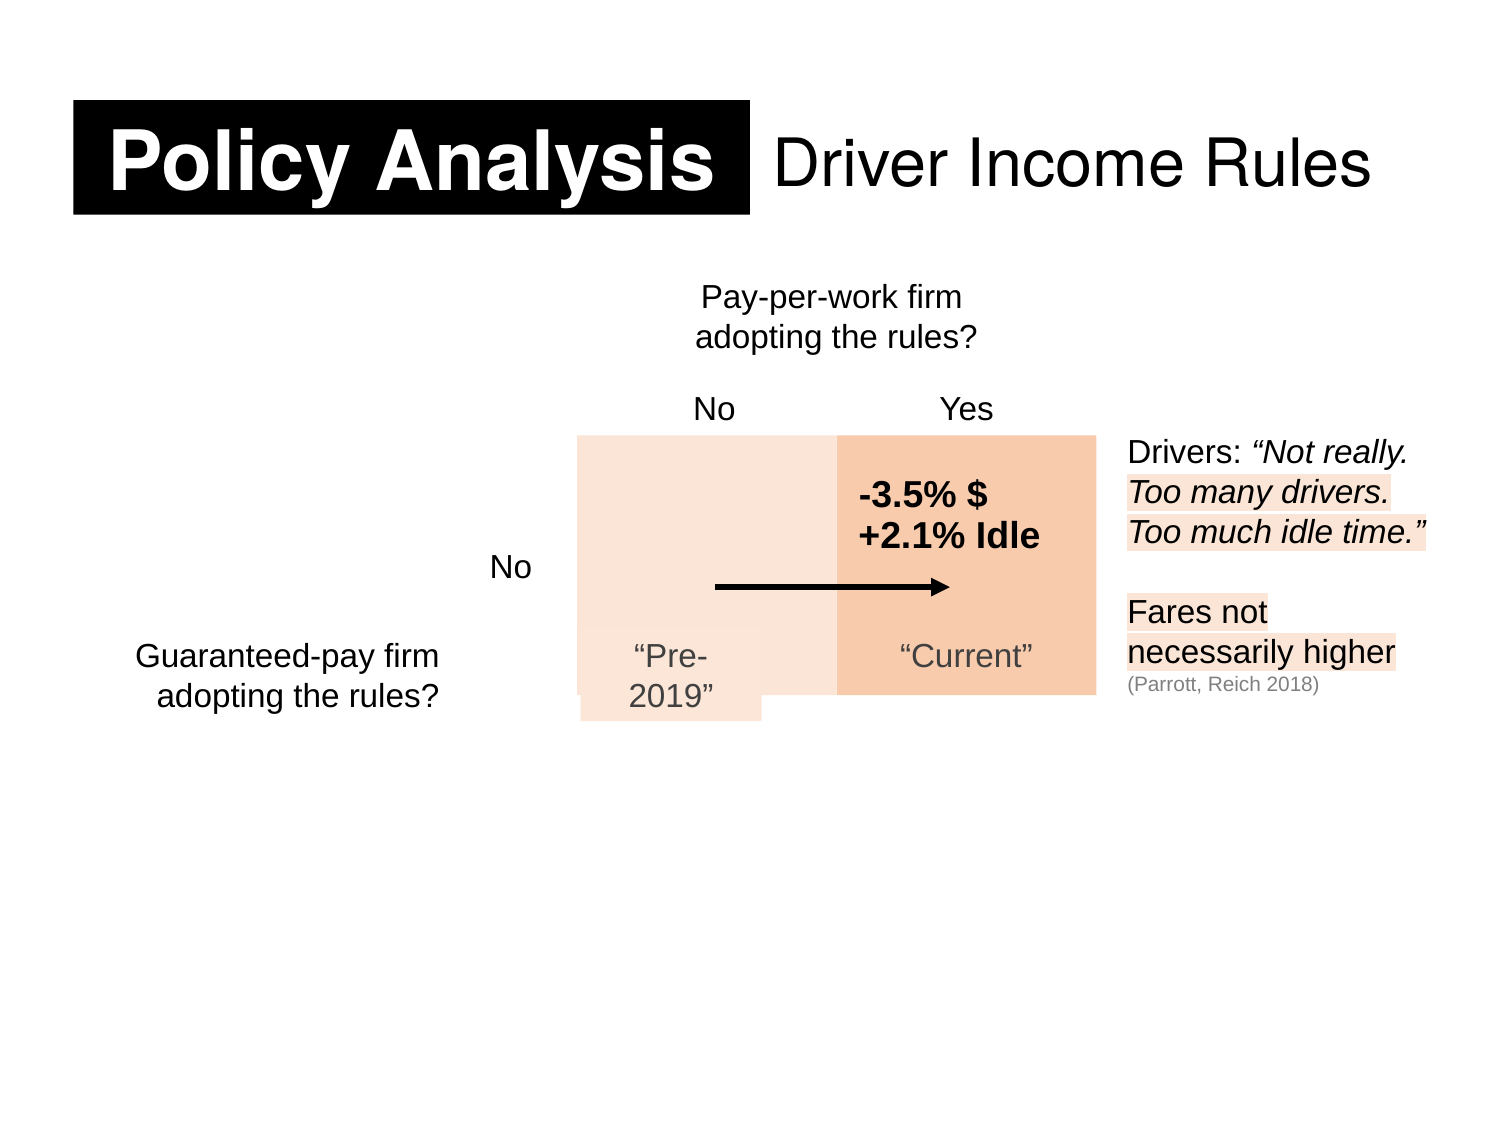

Policy Analysis
Driver Income Rules
Pay-per-work firm
adopting the rules?
No
Yes
Drivers: “Not really. Too many drivers. Too much idle time.”

Fares not necessarily higher
(Parrott, Reich 2018)

-3.5% $
+2.1% Idle
No
“Pre-2019”
Guaranteed-pay firm
adopting the rules?
“Current”
-16.8% switch
-13.5% switch